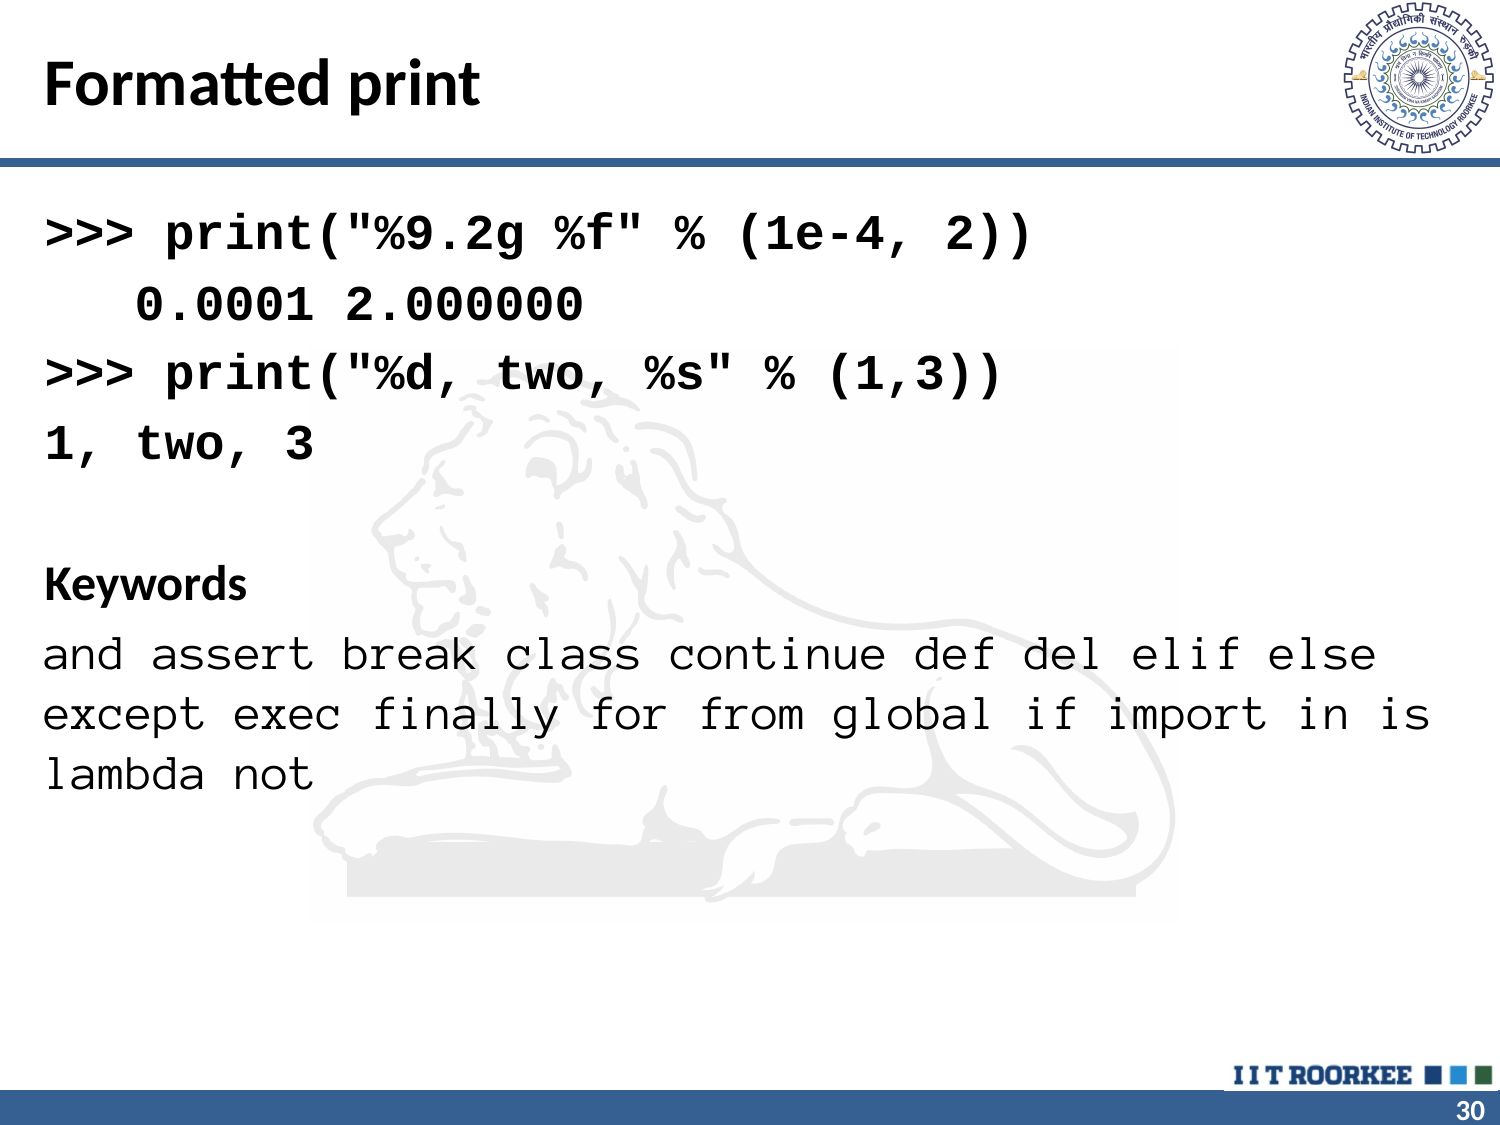

# Formatted print
>>> print("%9.2g %f" % (1e-4, 2))
   0.0001 2.000000
>>> print("%d, two, %s" % (1,3))
1, two, 3

Keywords
and assert break class continue def del elif else except exec finally for from global if import in is lambda not